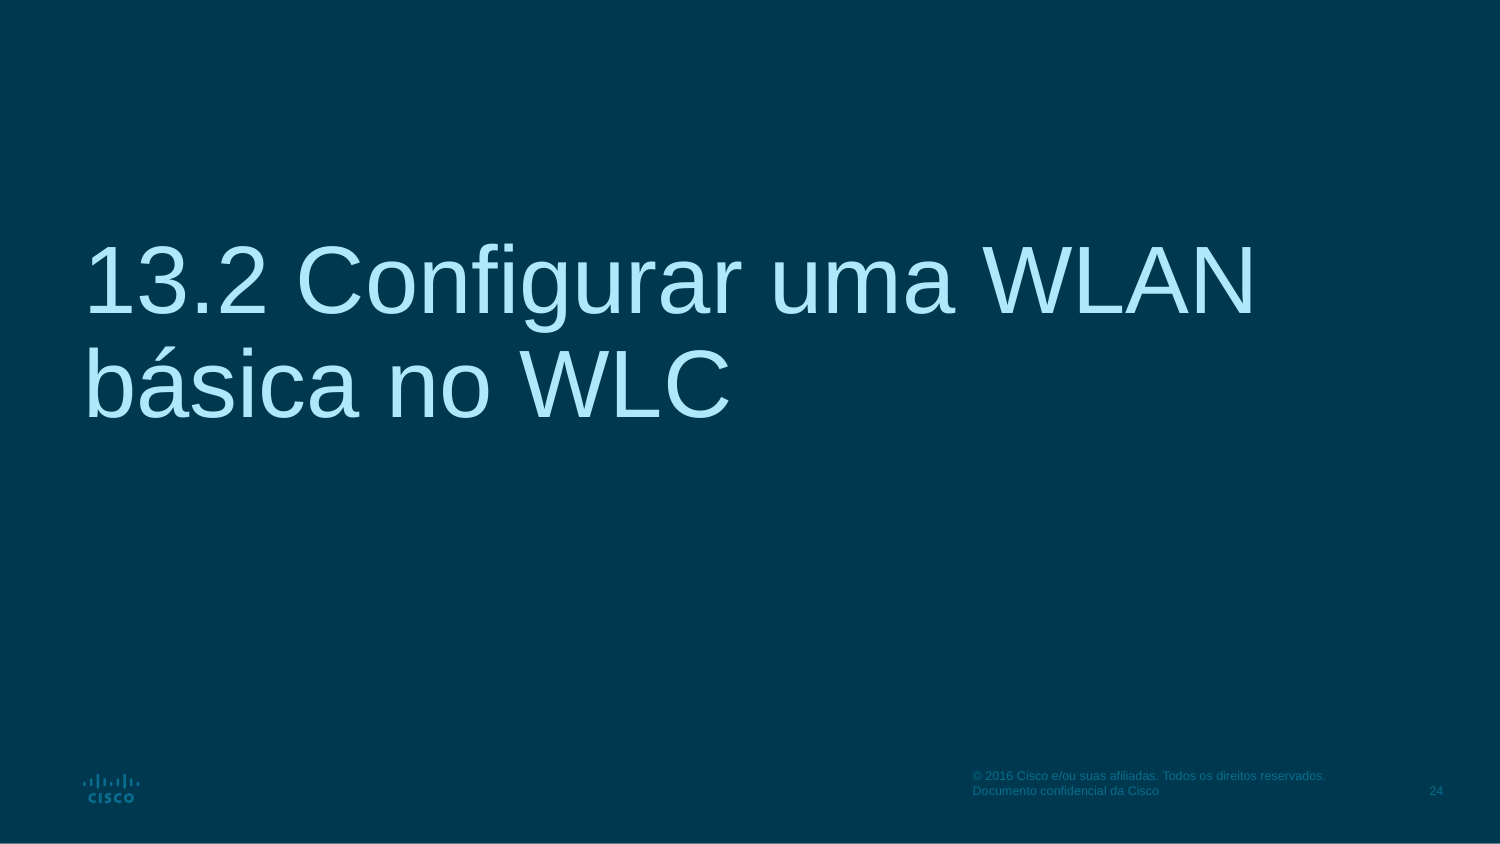

# 13.2 Configurar uma WLAN básica no WLC